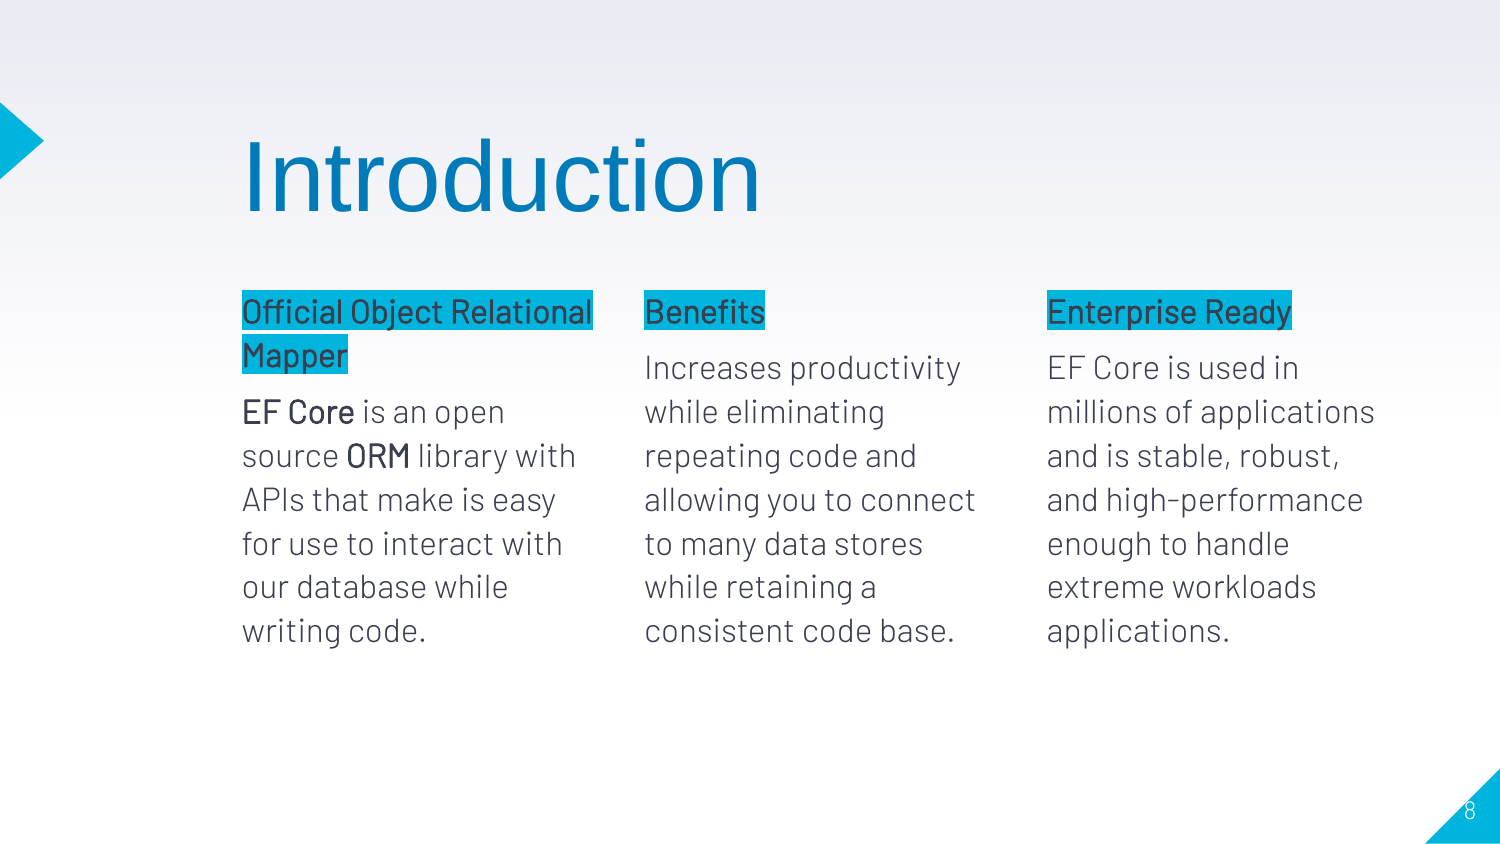

# Introduction
Official Object Relational Mapper
EF Core is an open source ORM library with APIs that make is easy for use to interact with our database while writing code.
Benefits
Increases productivity while eliminating repeating code and allowing you to connect to many data stores while retaining a consistent code base.
Enterprise Ready
EF Core is used in millions of applications and is stable, robust,  and high-performance enough to handle extreme workloads applications.

8